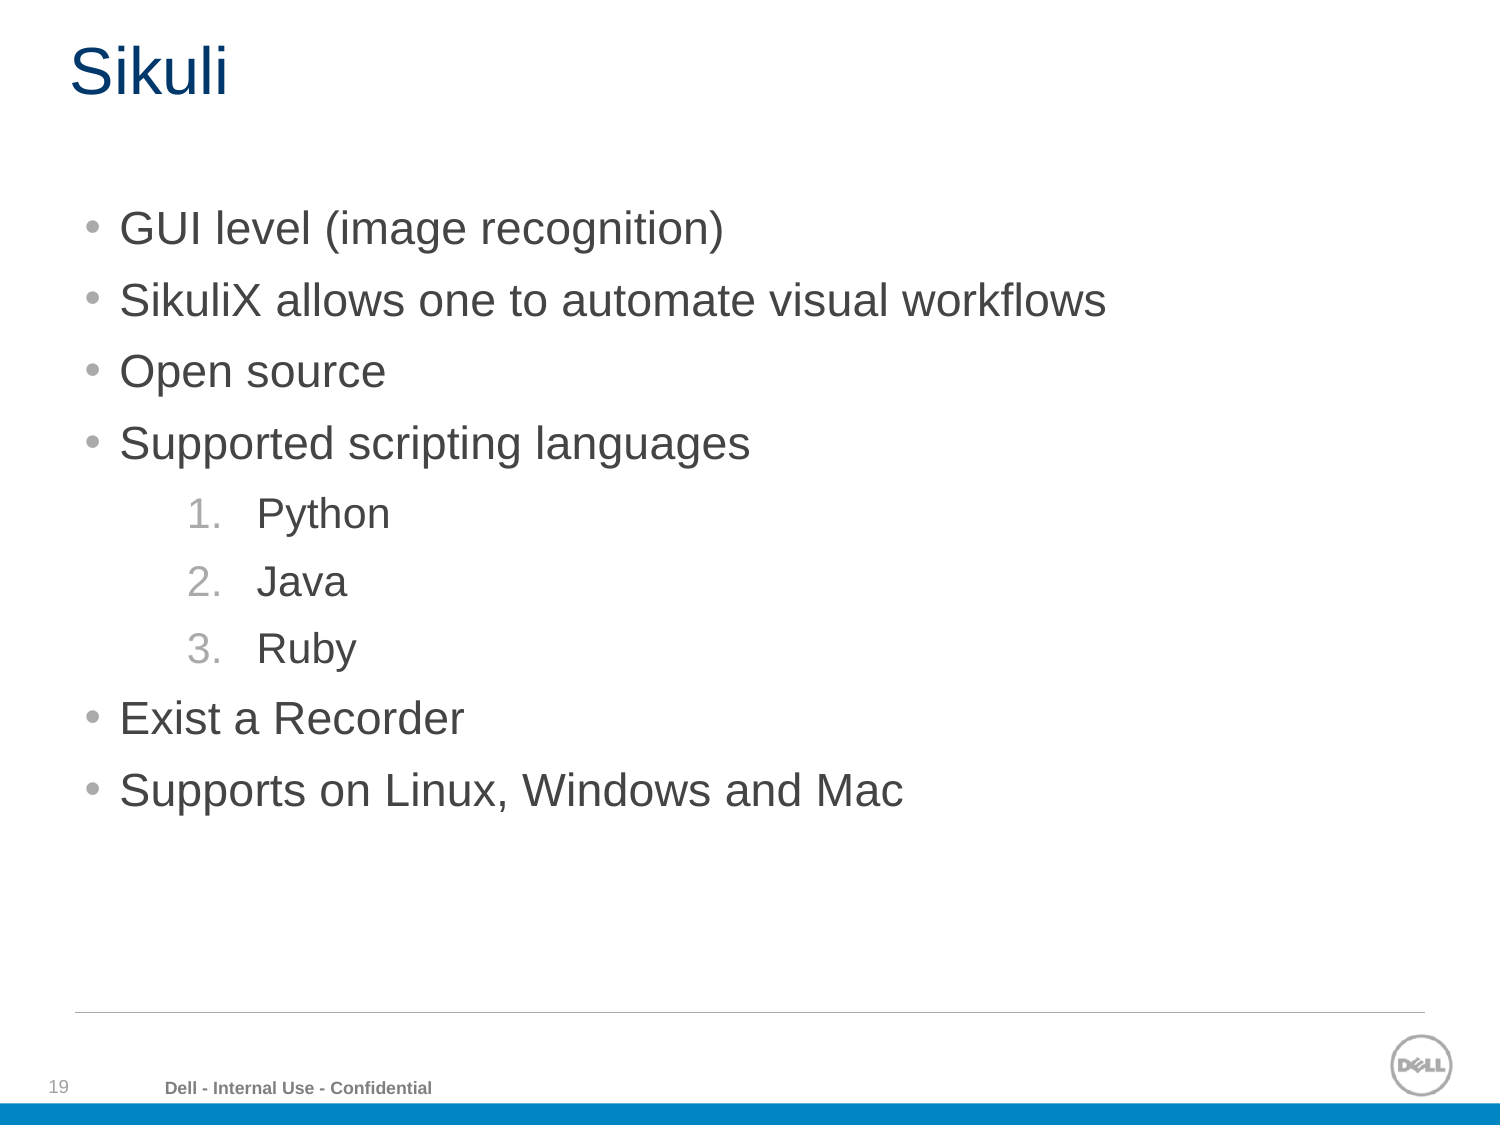

# Sikuli
GUI level (image recognition)
SikuliX allows one to automate visual workflows
Open source
Supported scripting languages
Python
Java
Ruby
Exist a Recorder
Supports on Linux, Windows and Mac